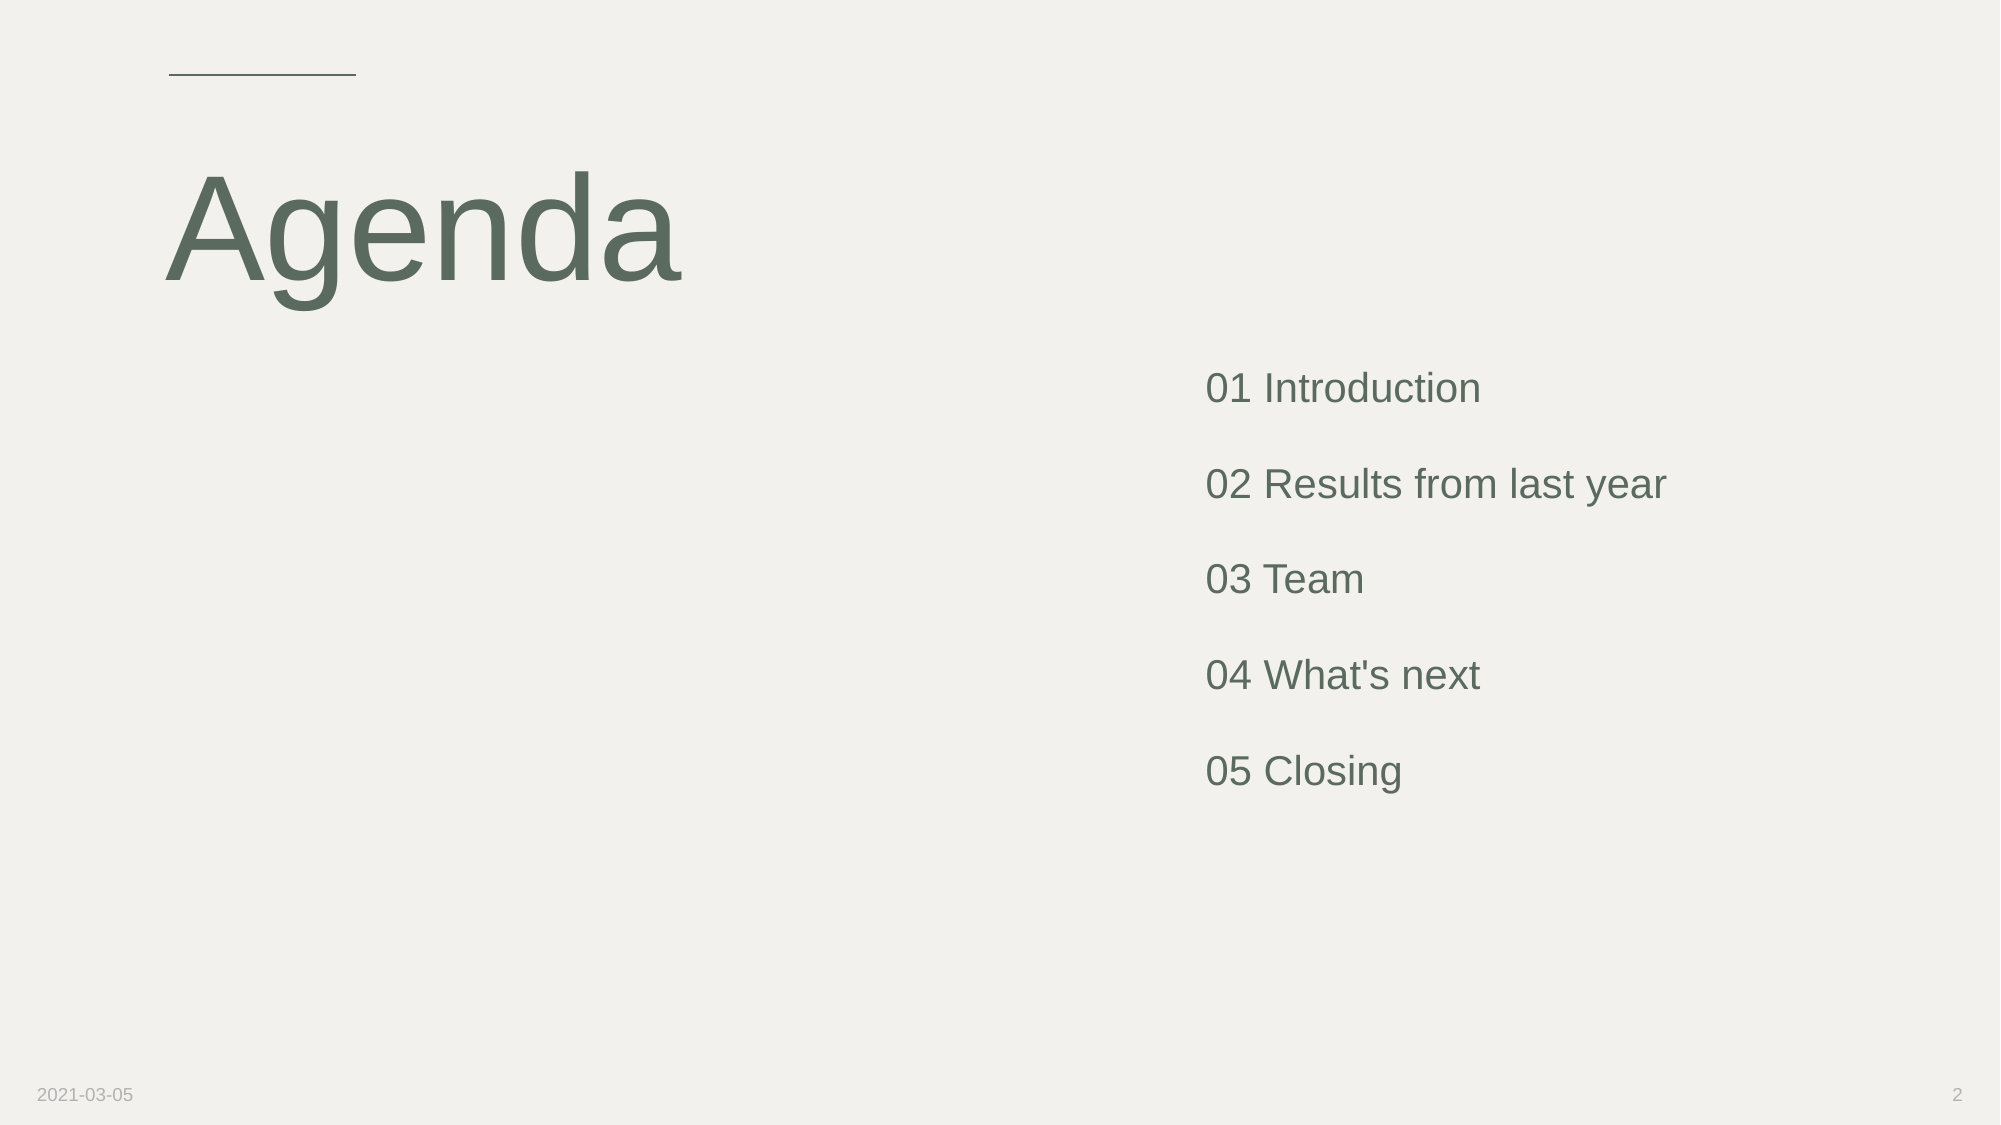

# Agenda
01 Introduction
02 Results from last year
03 Team
04 What's next
05 Closing

2021-03-05
2